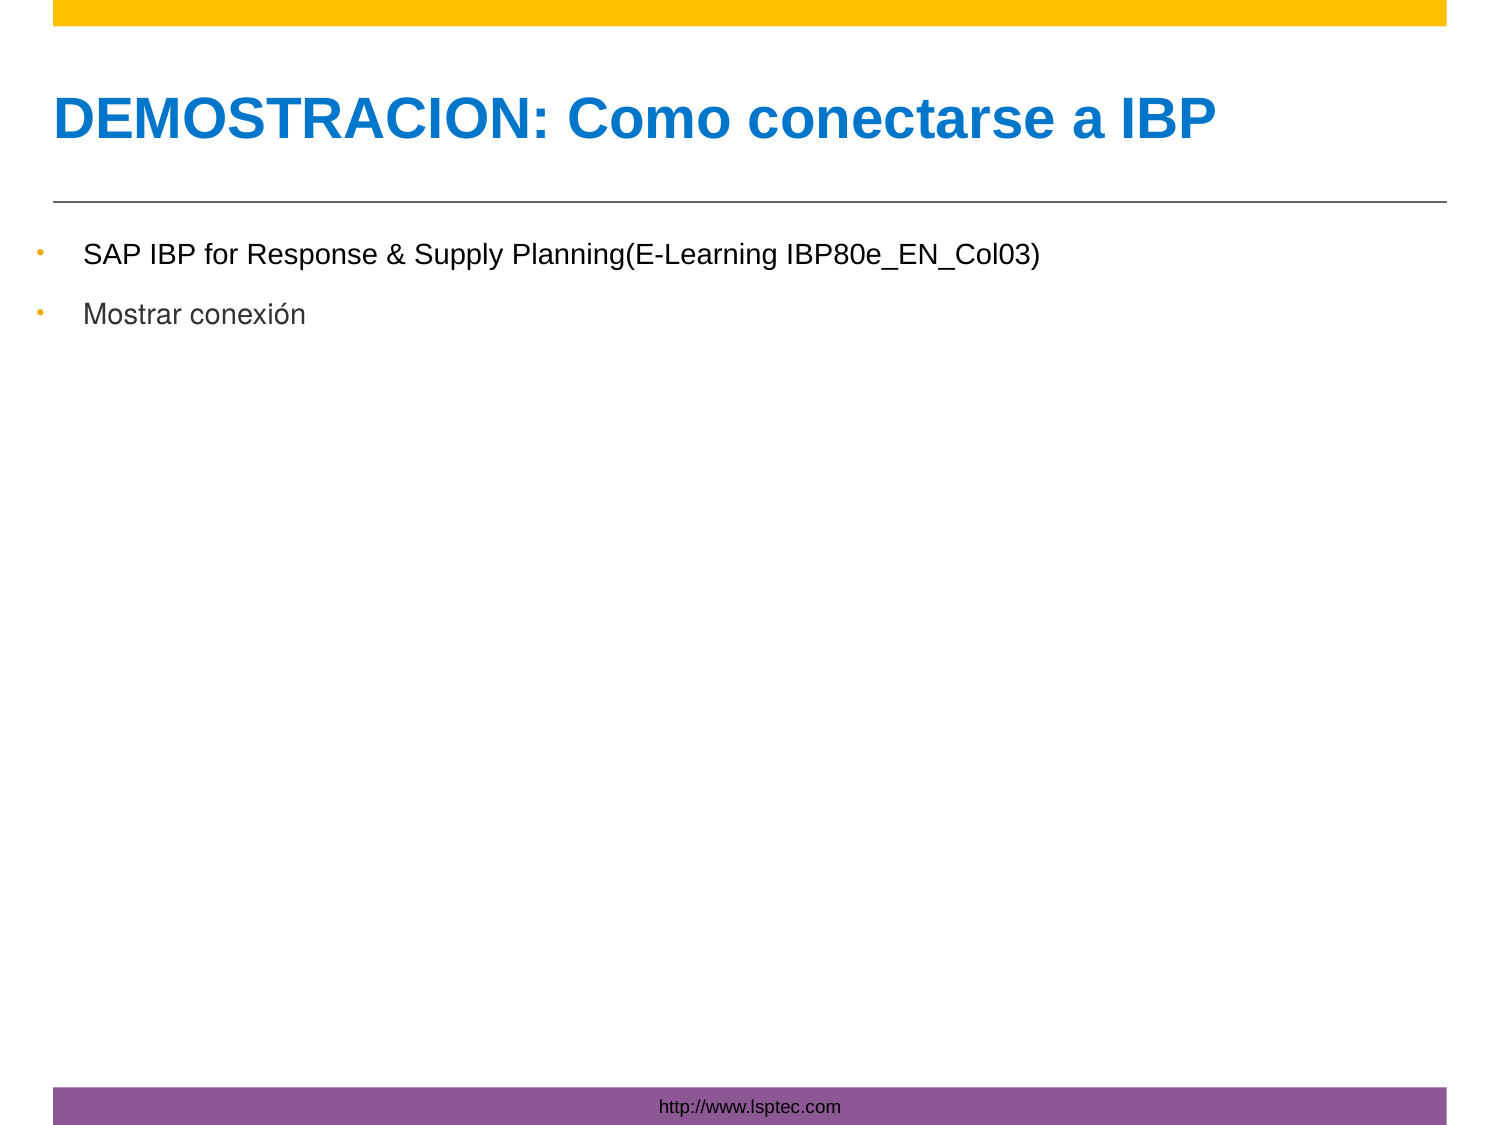

# DEMOSTRACION: Como conectarse a IBP
SAP IBP for Response & Supply Planning(E-Learning IBP80e_EN_Col03)
Mostrar conexión